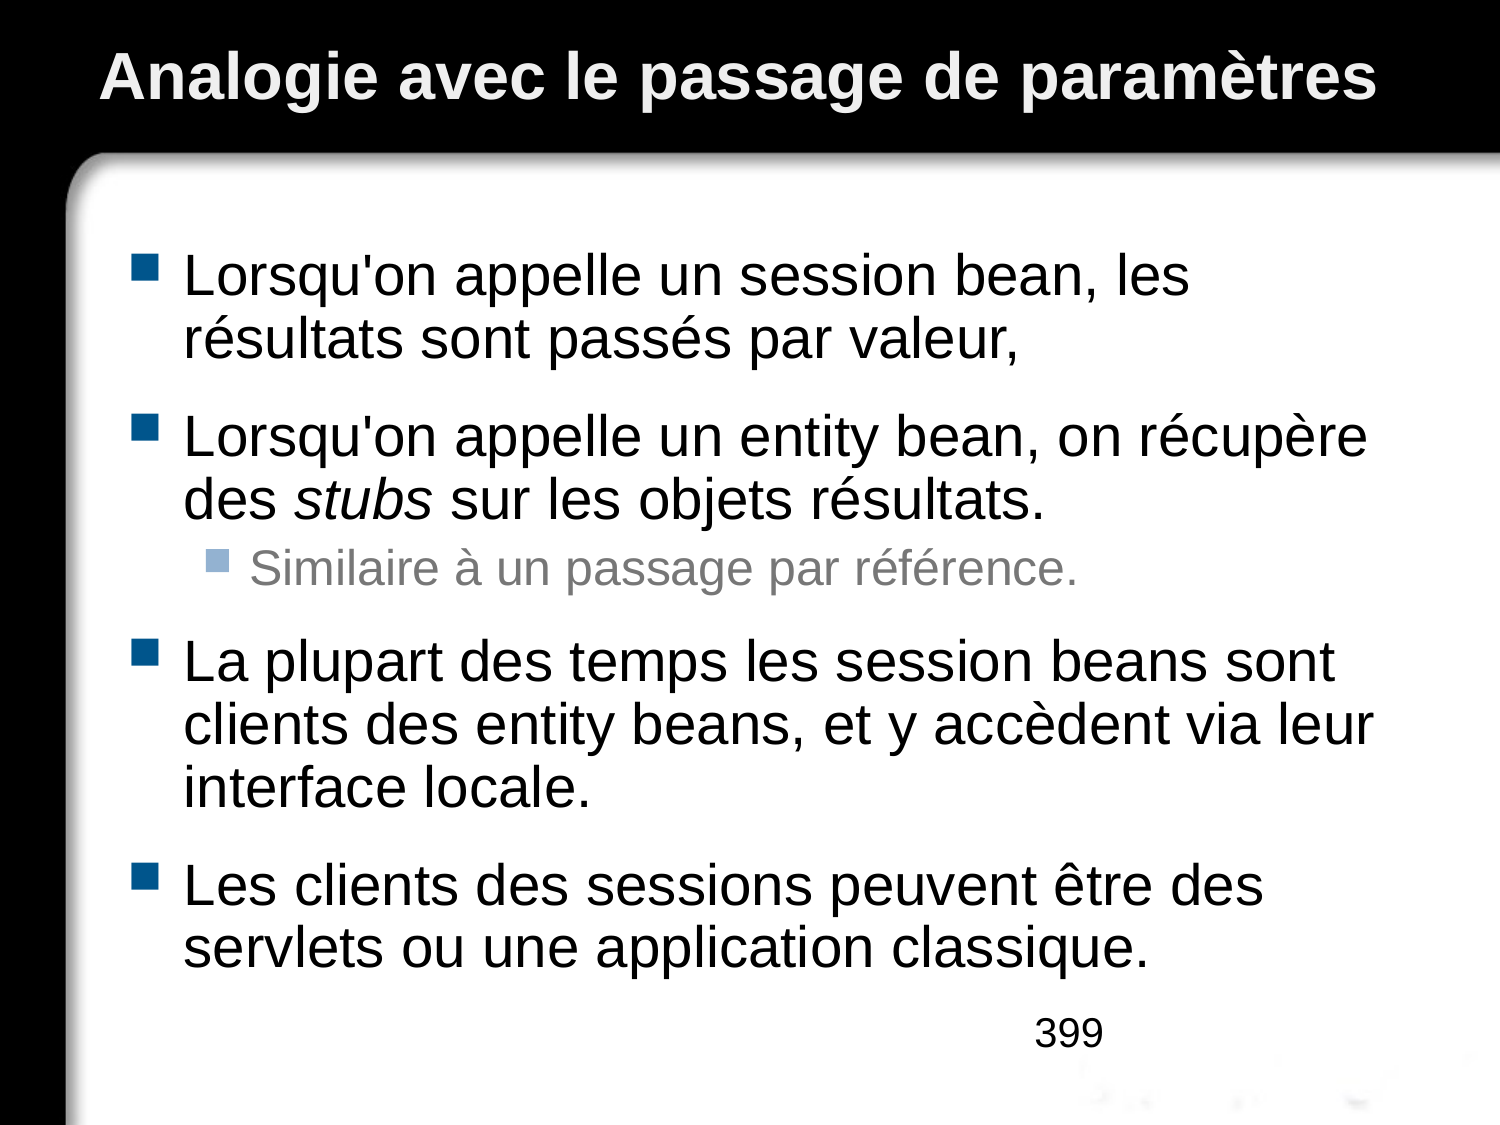

# Analogie avec le passage de paramètres
Lorsqu'on appelle un session bean, les résultats sont passés par valeur,
Lorsqu'on appelle un entity bean, on récupère des stubs sur les objets résultats.
Similaire à un passage par référence.
La plupart des temps les session beans sont clients des entity beans, et y accèdent via leur interface locale.
Les clients des sessions peuvent être des servlets ou une application classique.